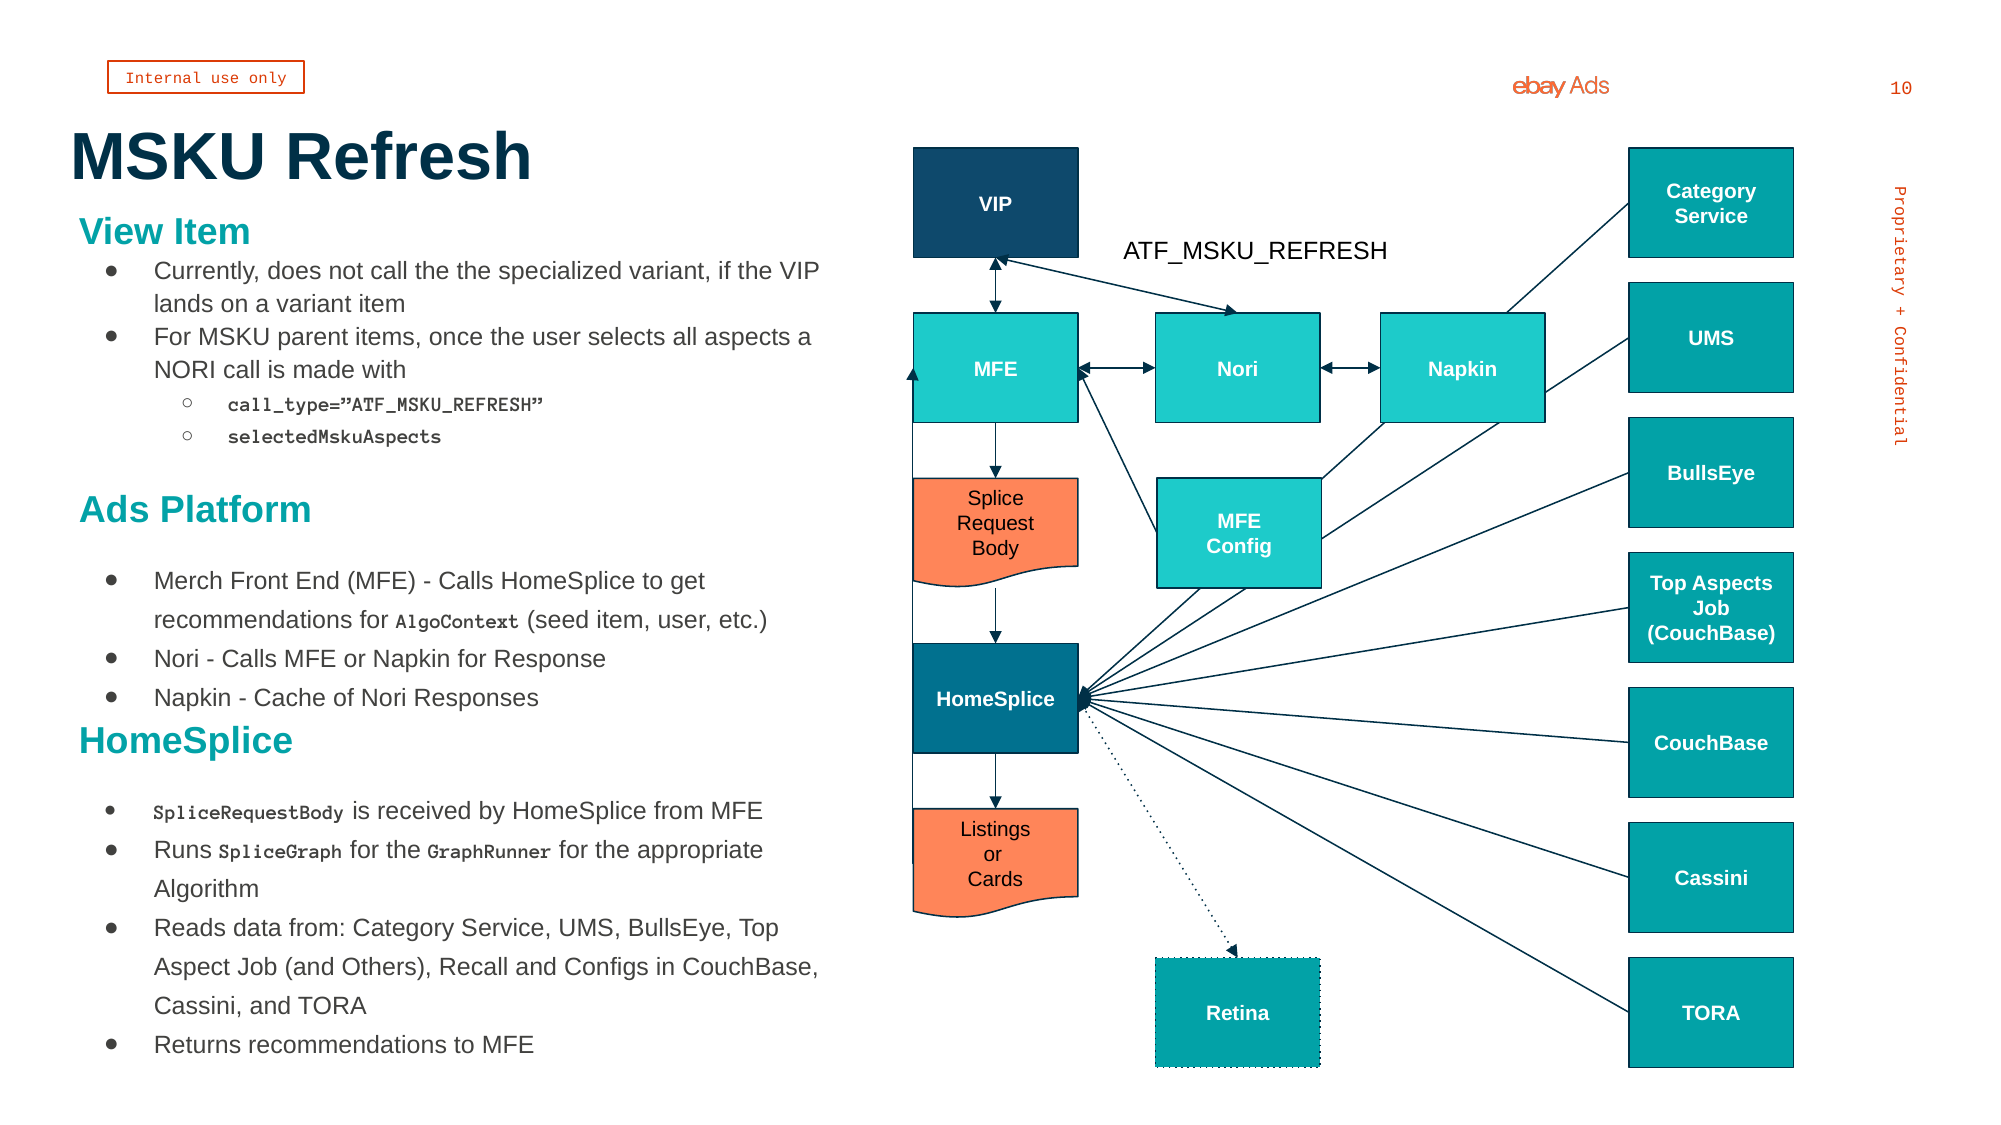

# MSKU Refresh
10
VIP
Category
Service
View Item
Currently, does not call the the specialized variant, if the VIP lands on a variant item
For MSKU parent items, once the user selects all aspects a NORI call is made with
call_type=”ATF_MSKU_REFRESH”
selectedMskuAspects

Ads Platform
Merch Front End (MFE) - Calls HomeSplice to get recommendations for AlgoContext (seed item, user, etc.)
Nori - Calls MFE or Napkin for Response
Napkin - Cache of Nori Responses
HomeSplice
SpliceRequestBody is received by HomeSplice from MFE
Runs SpliceGraph for the GraphRunner for the appropriate Algorithm
Reads data from: Category Service, UMS, BullsEye, Top Aspect Job (and Others), Recall and Configs in CouchBase, Cassini, and TORA
Returns recommendations to MFE

ATF_MSKU_REFRESH
UMS
MFE
Nori
Napkin
BullsEye
MFE
Config
Splice
Request
Body
Top Aspects
Job
(CouchBase)
HomeSplice
CouchBase
Listings
or
Cards
Cassini
Retina
TORA